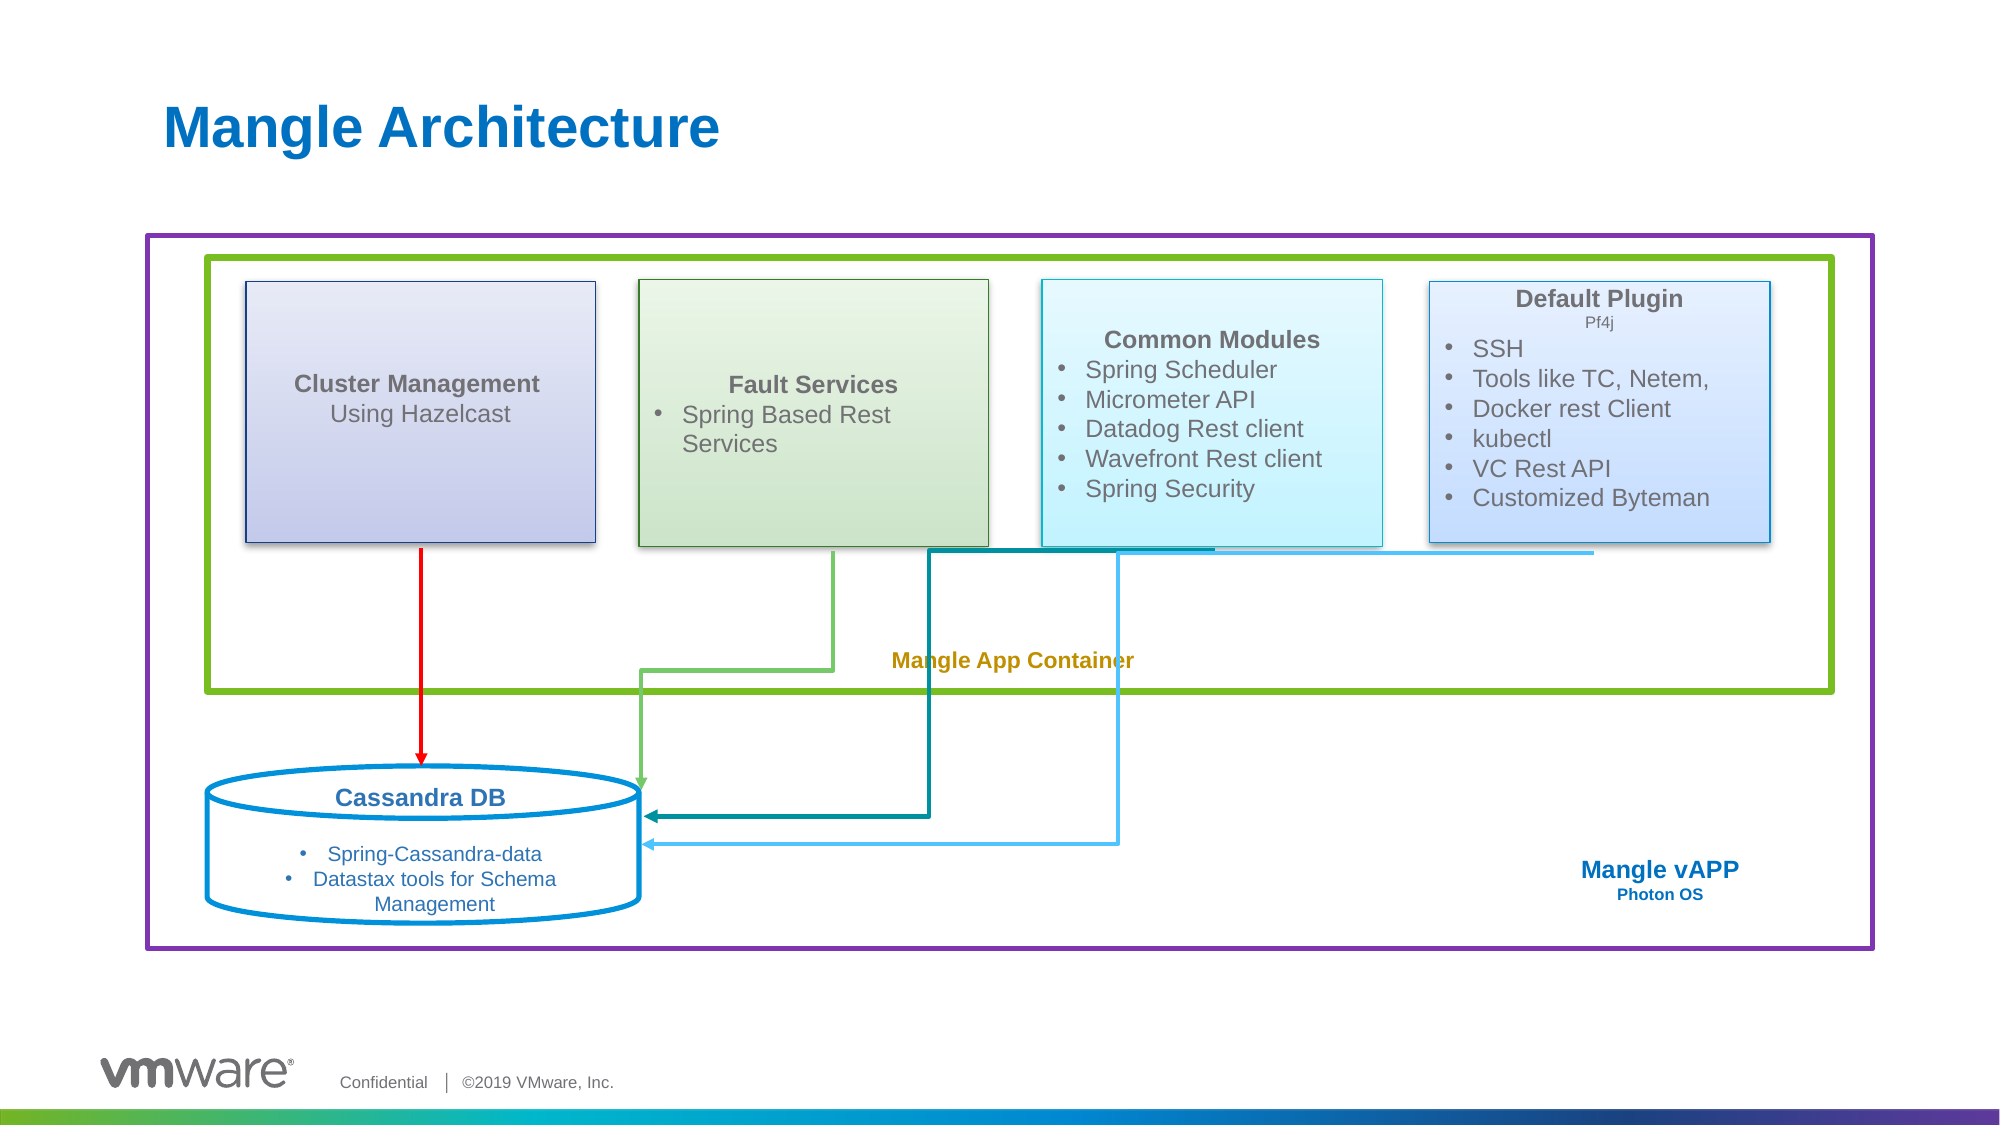

Mangle Architecture

Mangle vAPP
Photon OS

Mangle App Container
Fault Services
Spring Based Rest Services
Common Modules
Spring Scheduler
Micrometer API
Datadog Rest client
Wavefront Rest client
Spring Security

Cluster Management
Using Hazelcast

Default Plugin
Pf4j
SSH
Tools like TC, Netem,
Docker rest Client
kubectl
VC Rest API
Customized Byteman

Cassandra DB

Spring-Cassandra-data
Datastax tools for Schema Management
7